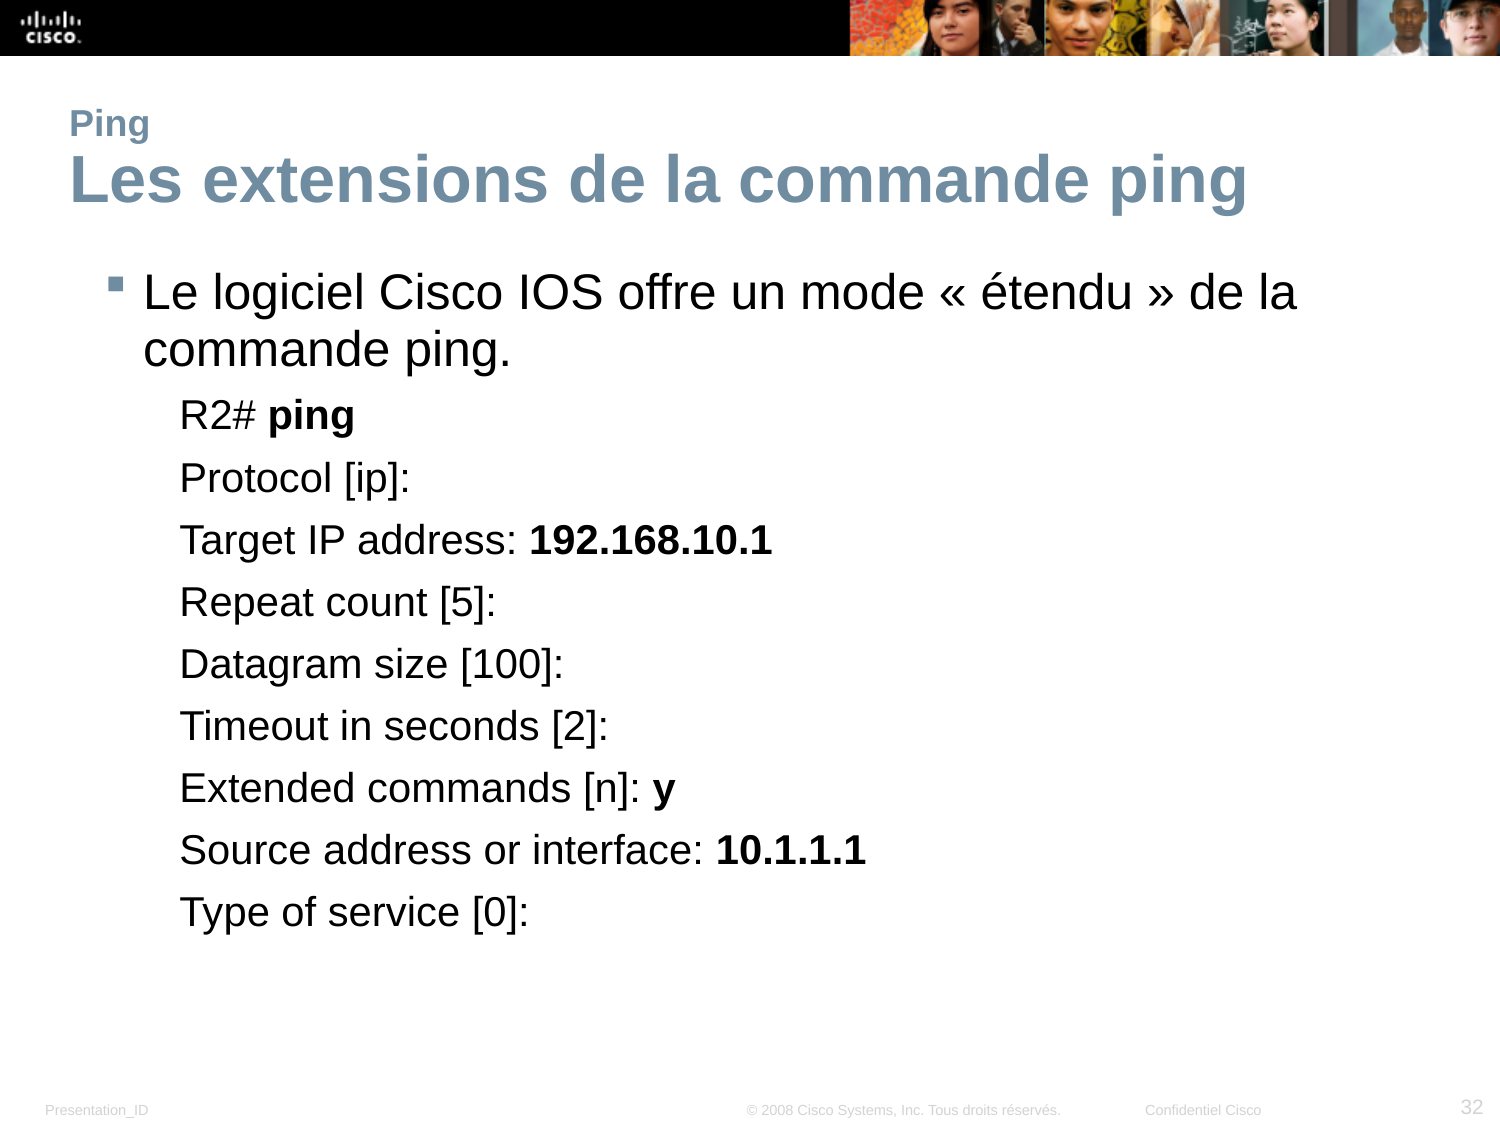

# Ping Les extensions de la commande ping
Le logiciel Cisco IOS offre un mode « étendu » de la commande ping.
R2# ping
Protocol [ip]:
Target IP address: 192.168.10.1
Repeat count [5]:
Datagram size [100]:
Timeout in seconds [2]:
Extended commands [n]: y
Source address or interface: 10.1.1.1
Type of service [0]: